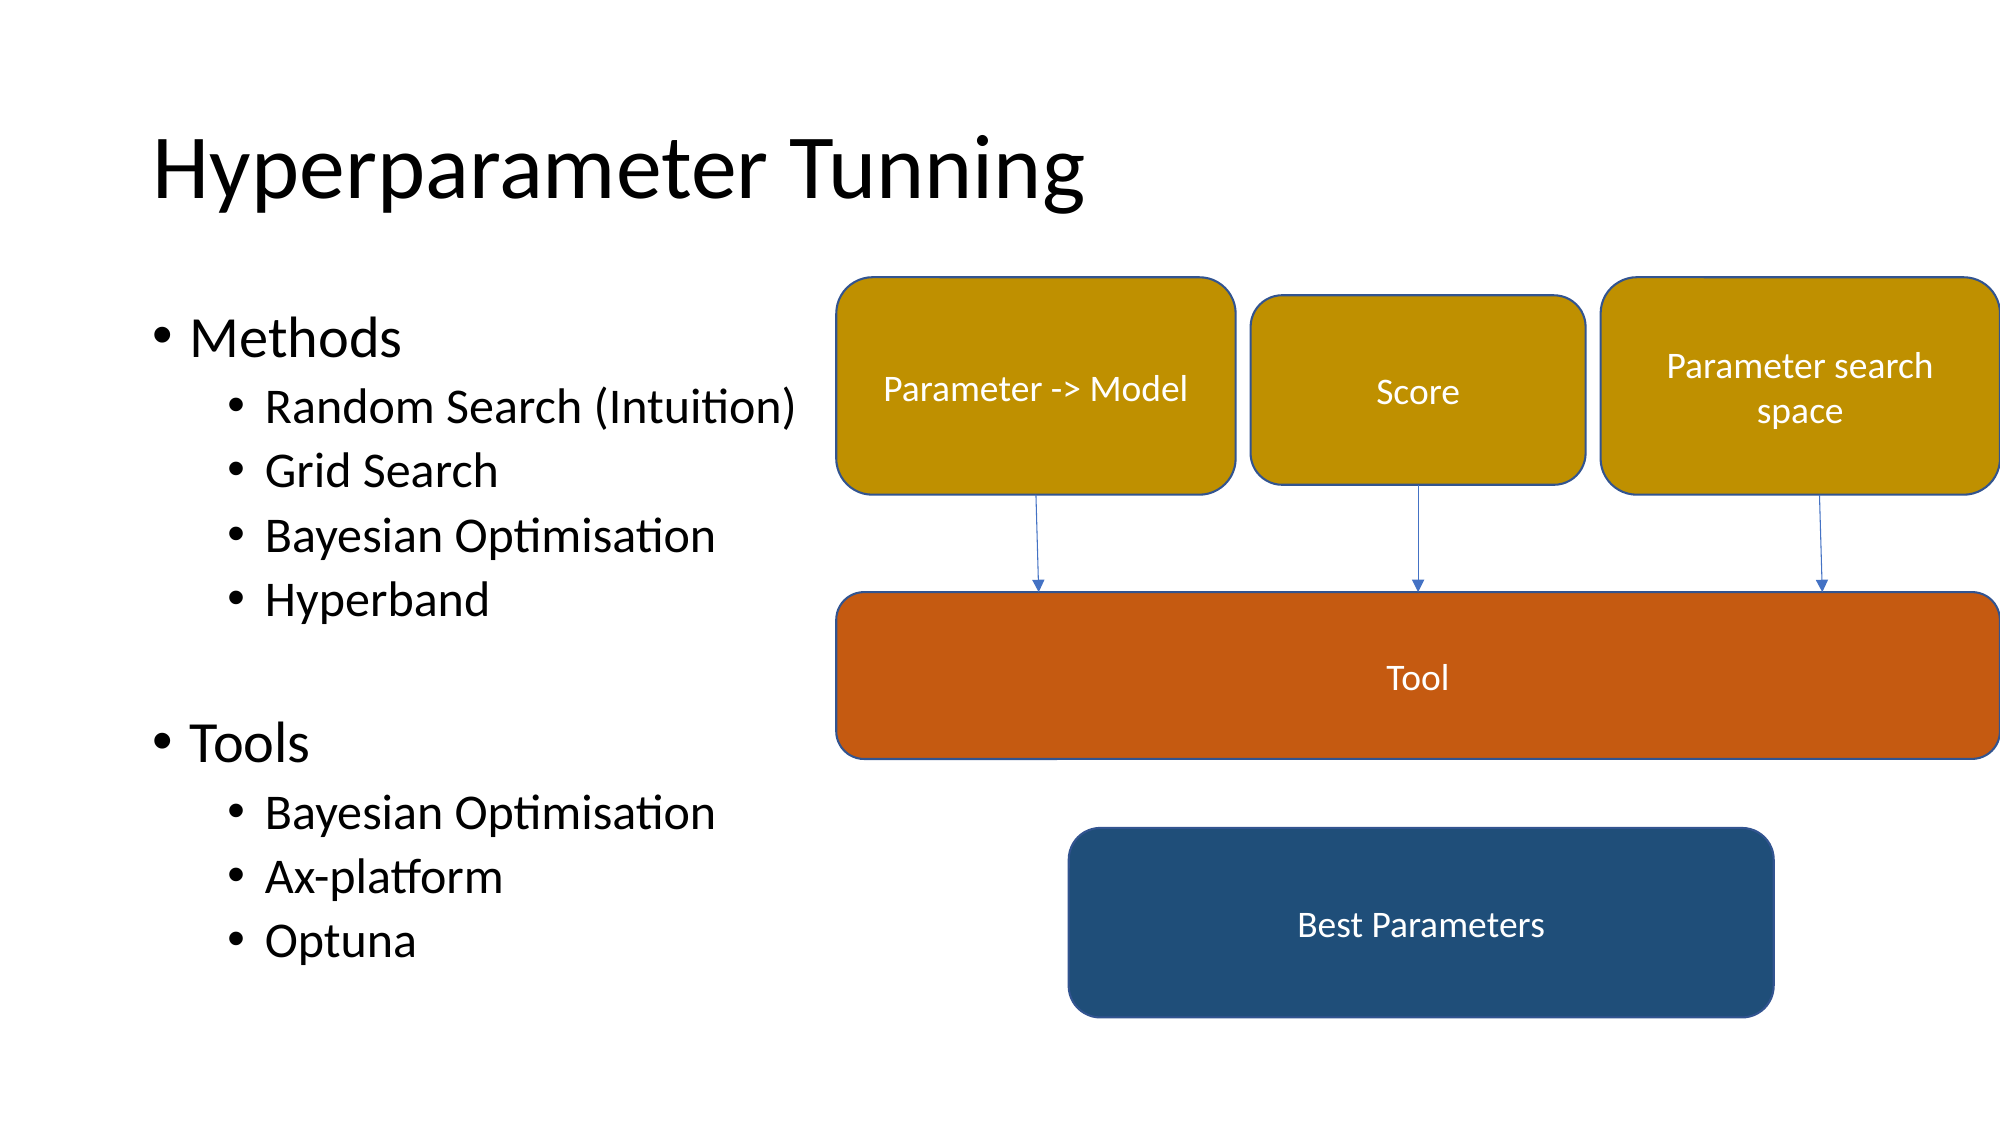

# Hyperparameter Tunning
Parameter -> Model
Parameter search space
Score
Methods
Random Search (Intuition)
Grid Search
Bayesian Optimisation
Hyperband

Tools
Bayesian Optimisation
Ax-platform
Optuna

Tool
Best Parameters